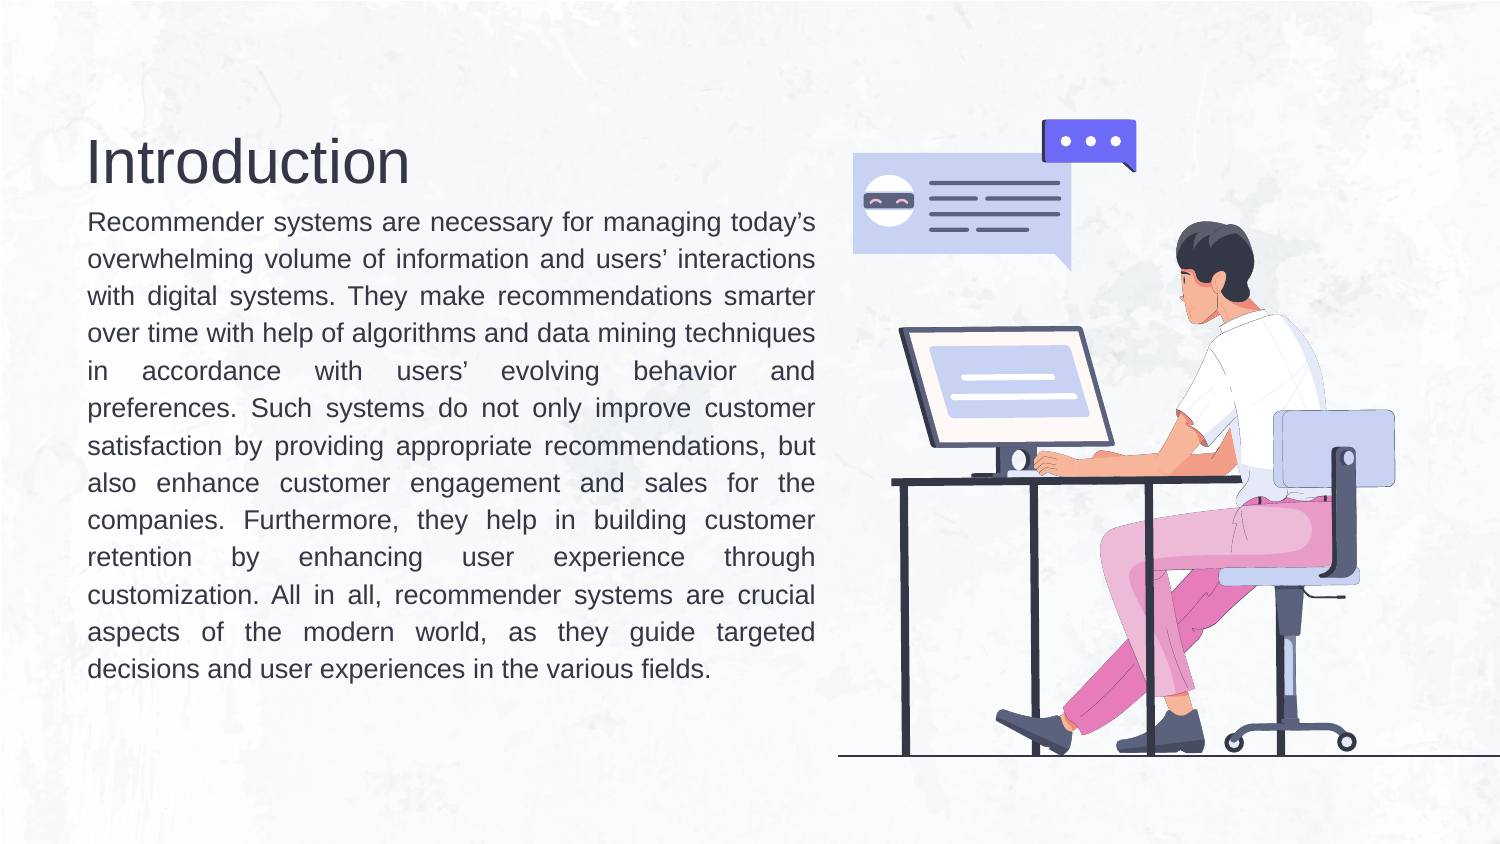

# Introduction

Recommender systems are necessary for managing today’s overwhelming volume of information and users’ interactions with digital systems. They make recommendations smarter over time with help of algorithms and data mining techniques in accordance with users’ evolving behavior and preferences. Such systems do not only improve customer satisfaction by providing appropriate recommendations, but also enhance customer engagement and sales for the companies. Furthermore, they help in building customer retention by enhancing user experience through customization. All in all, recommender systems are crucial aspects of the modern world, as they guide targeted decisions and user experiences in the various fields.